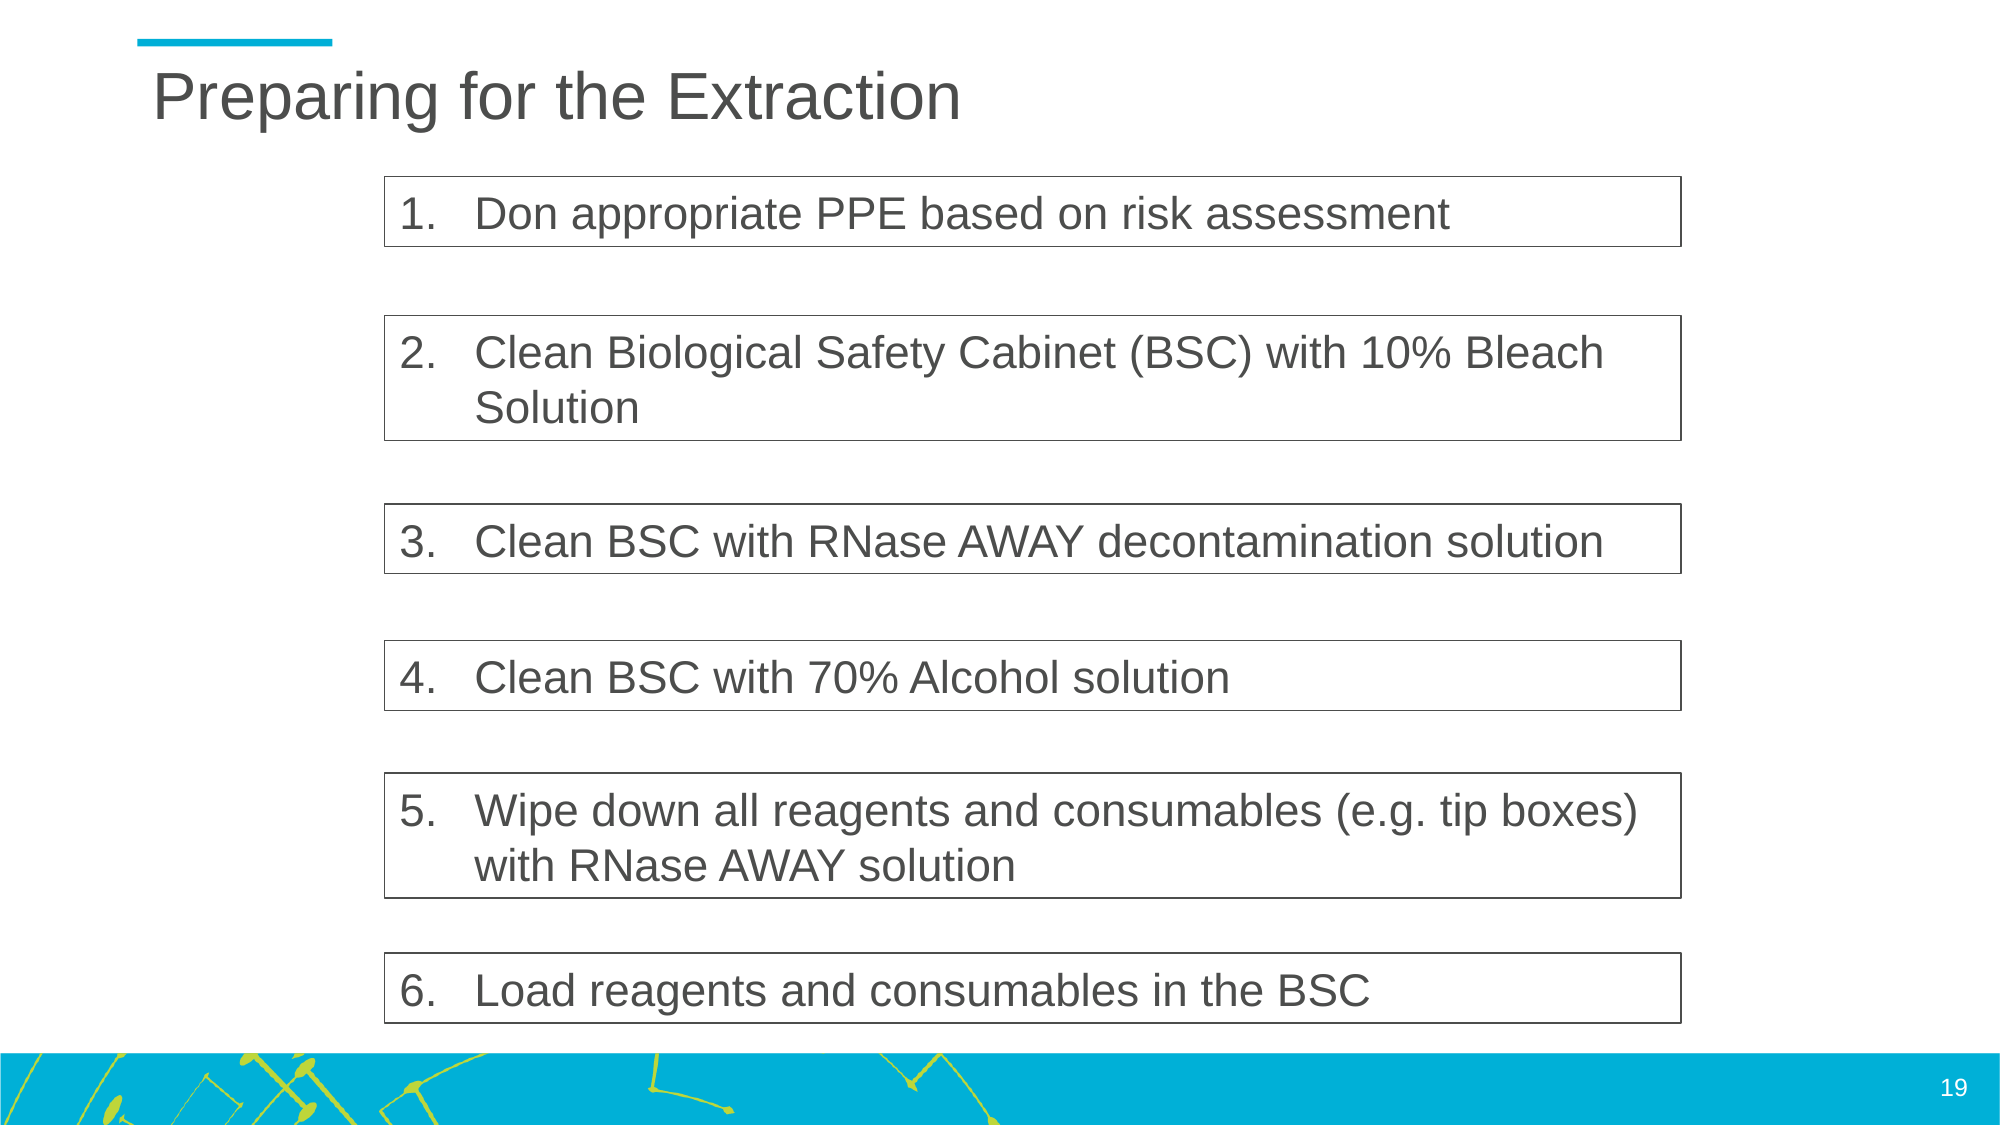

# Preparing for the Extraction
Don appropriate PPE based on risk assessment
Clean Biological Safety Cabinet (BSC) with 10% Bleach Solution
Clean BSC with RNase AWAY decontamination solution
Clean BSC with 70% Alcohol solution
Wipe down all reagents and consumables (e.g. tip boxes) with RNase AWAY solution
Load reagents and consumables in the BSC
19